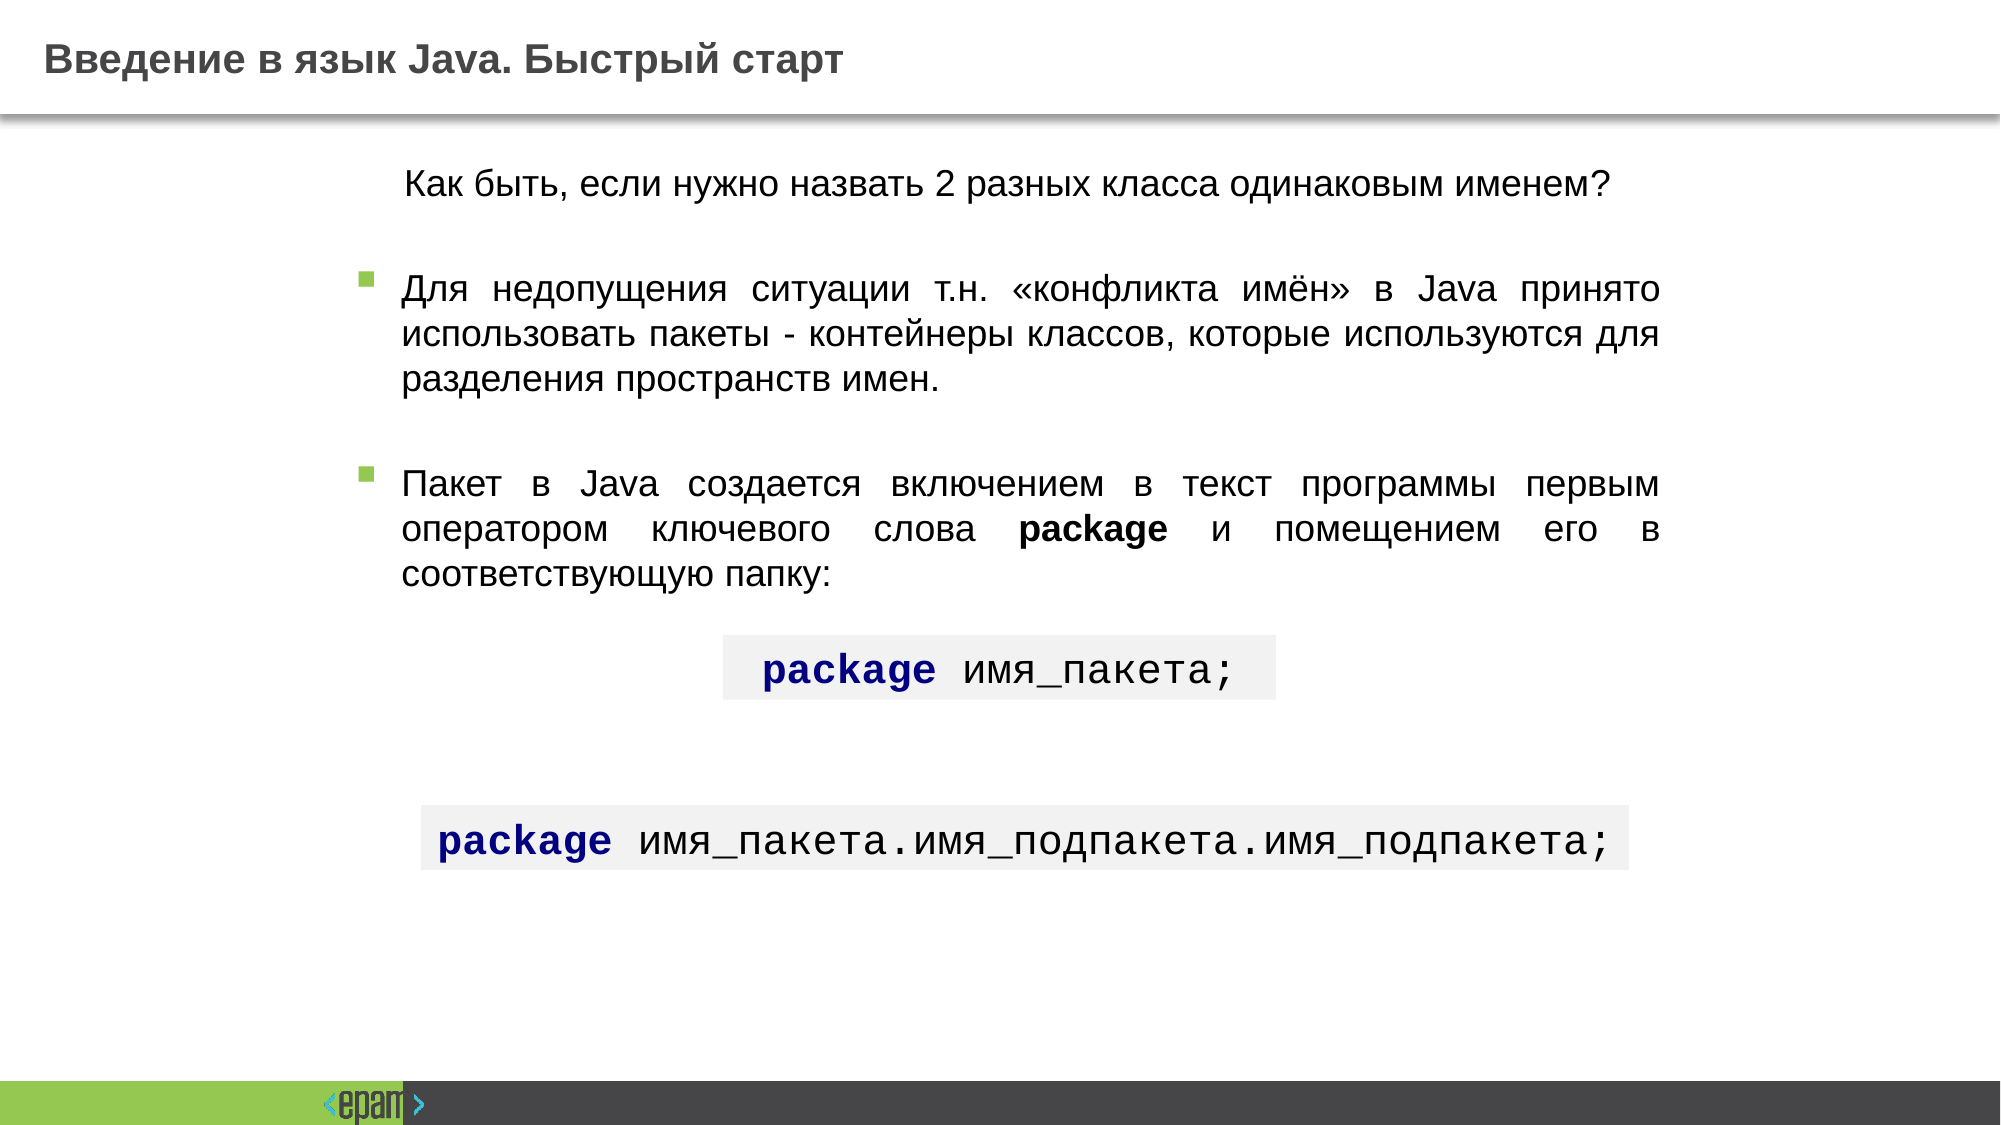

# Введение в язык Java. Быстрый старт
Как быть, если нужно назвать 2 разных класса одинаковым именем?

Для недопущения ситуации т.н. «конфликта имён» в Java принято использовать пакеты - контейнеры классов, которые используются для разделения пространств имен.

Пакет в Java создается включением в текст программы первым оператором ключевого слова package и помещением его в соответствующую папку:
package имя_пакета;
package имя_пакета.имя_подпакета.имя_подпакета;
44
2016 © EPAM Systems, RD Dep.